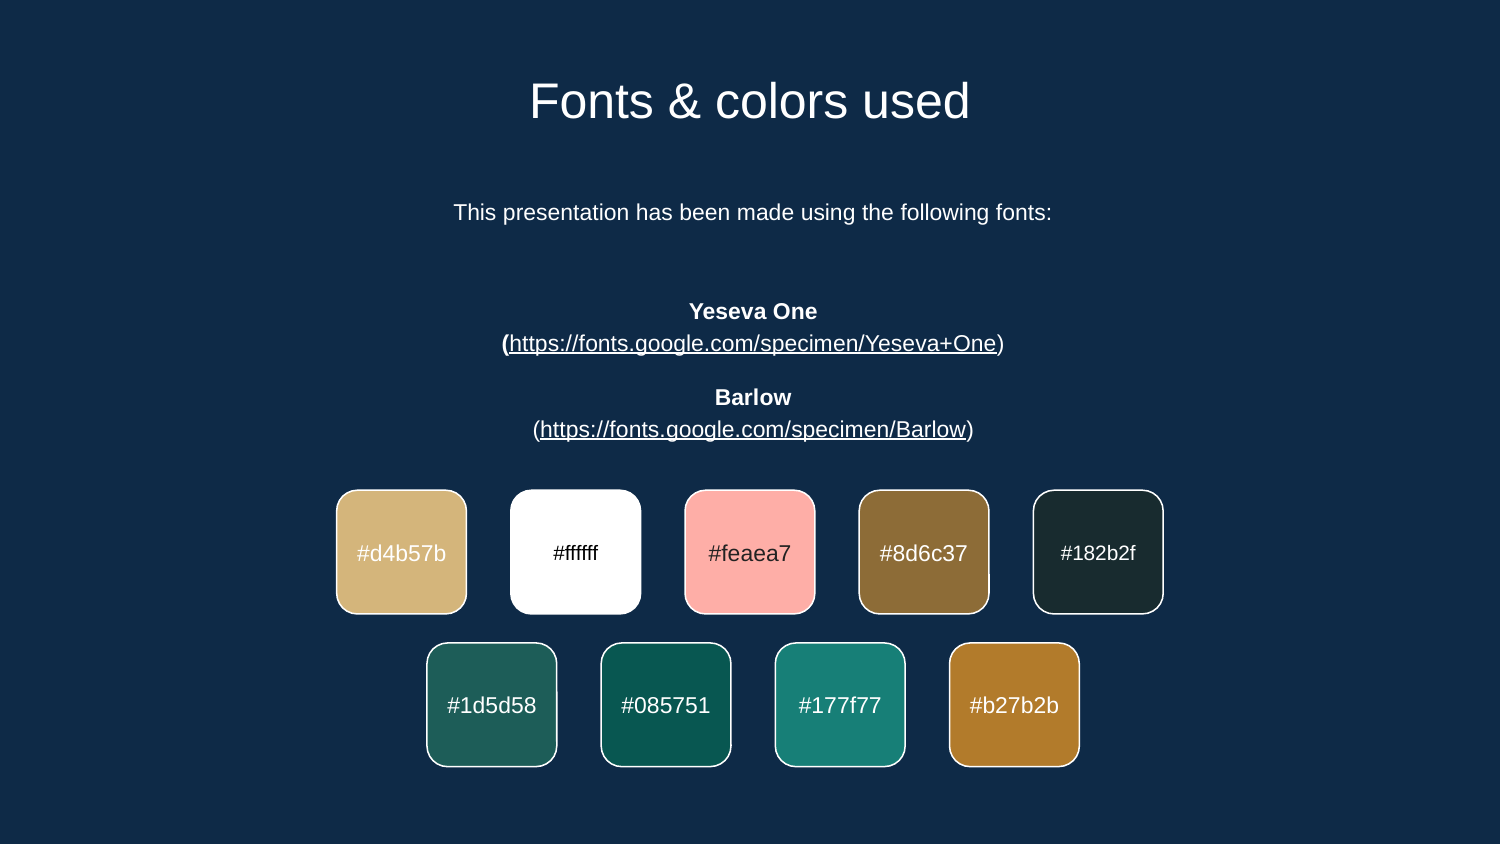

# Fonts & colors used
This presentation has been made using the following fonts:

Yeseva One
(https://fonts.google.com/specimen/Yeseva+One)

Barlow
(https://fonts.google.com/specimen/Barlow)

#d4b57b
#ffffff
#feaea7
#8d6c37
#182b2f

#1d5d58
#085751
#177f77
#b27b2b